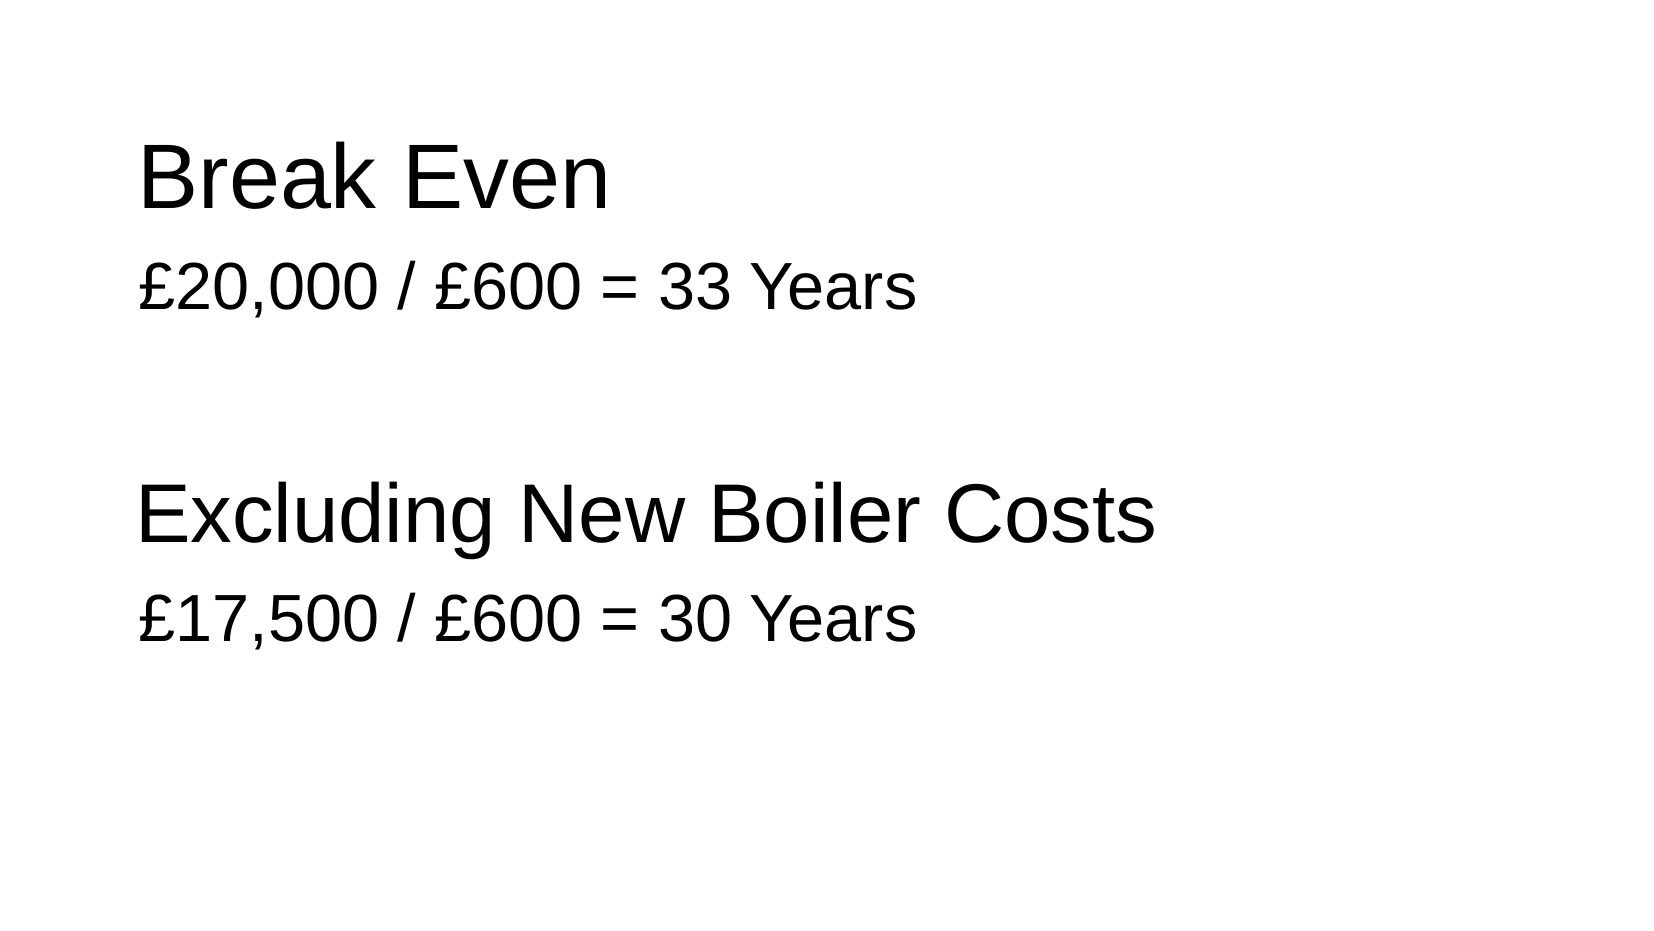

Break Even
£20,000 / £600 = 33 Years

Excluding New Boiler Costs
£17,500 / £600 = 30 Years